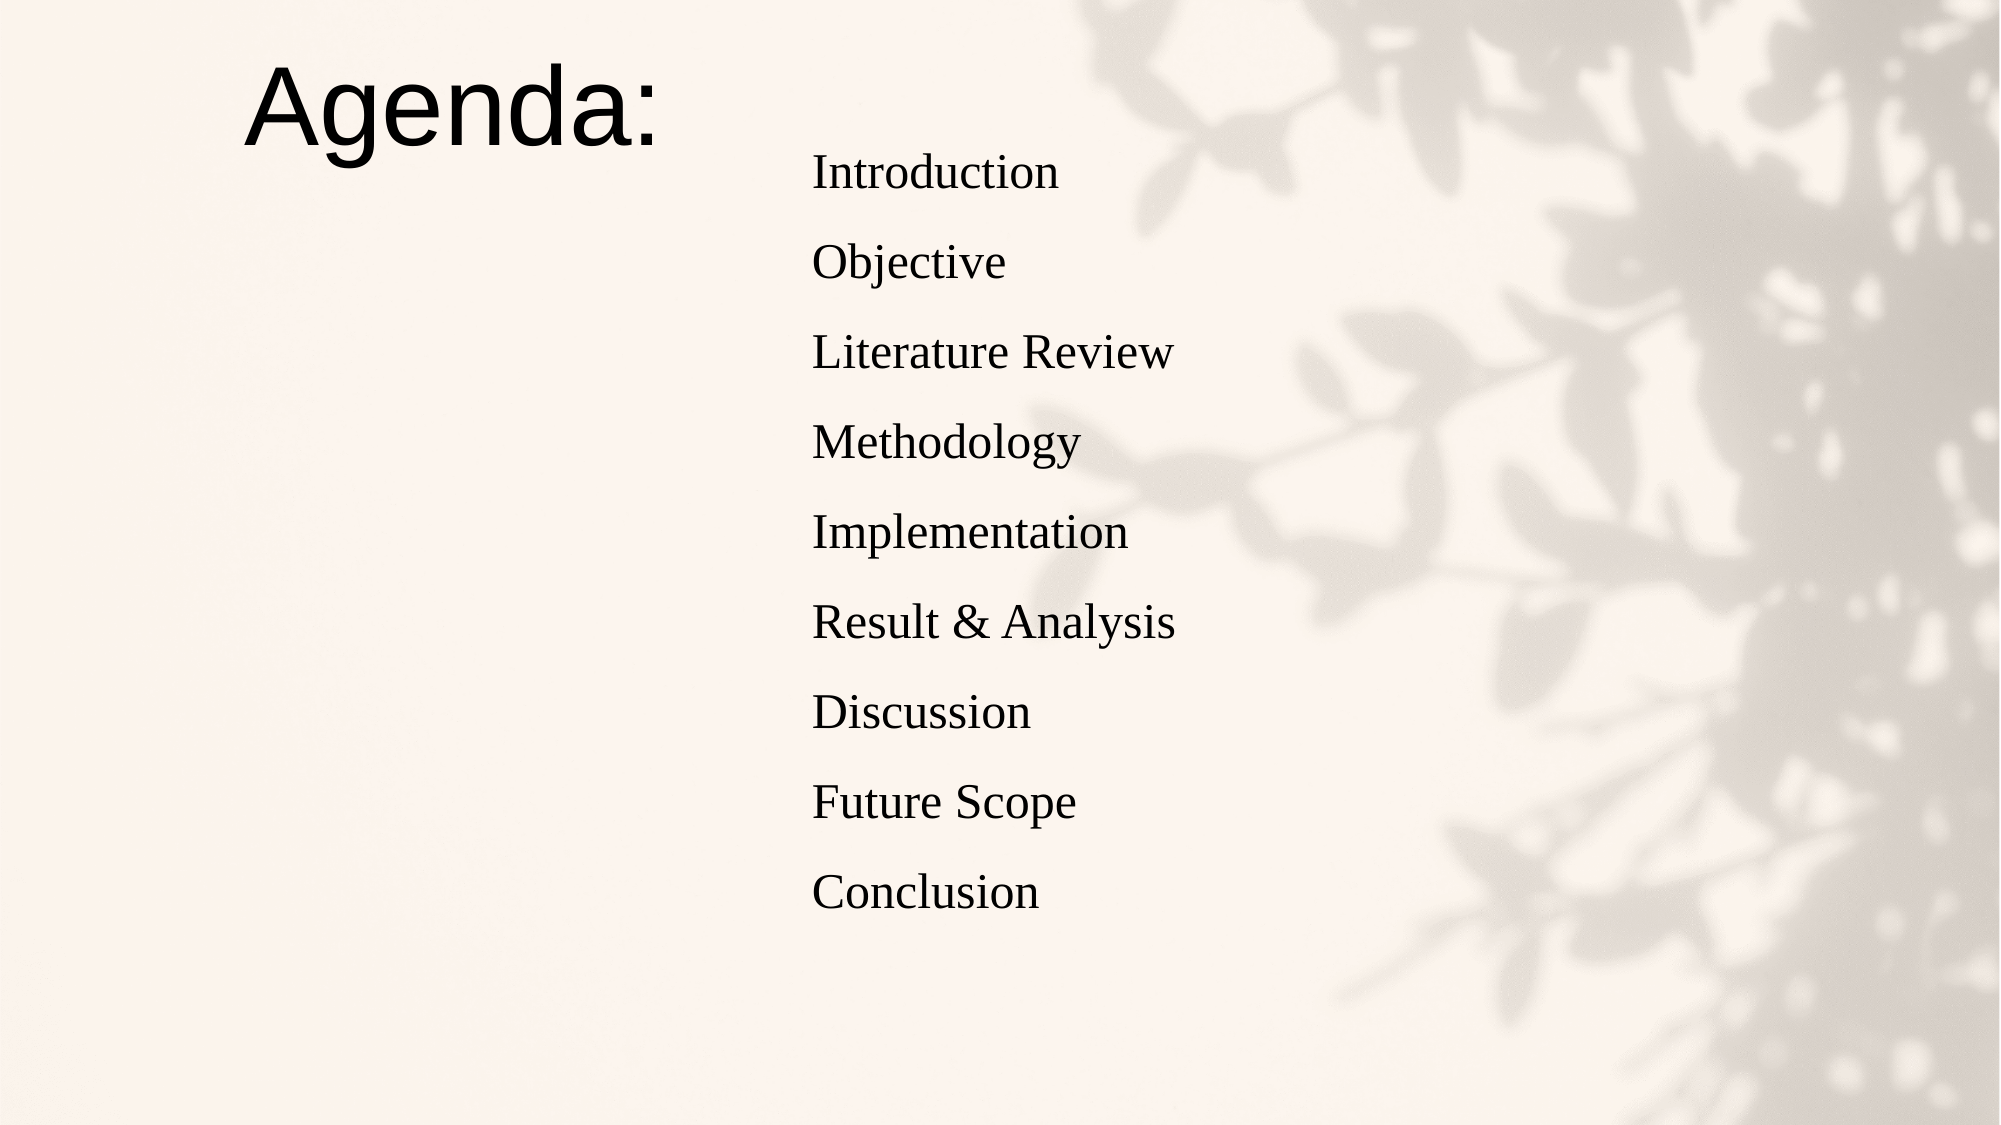

Introduction                Objective               Literature Review Methodology Implementation            Result & Analysis Discussion                   Future Scope       Conclusion

# Agenda: